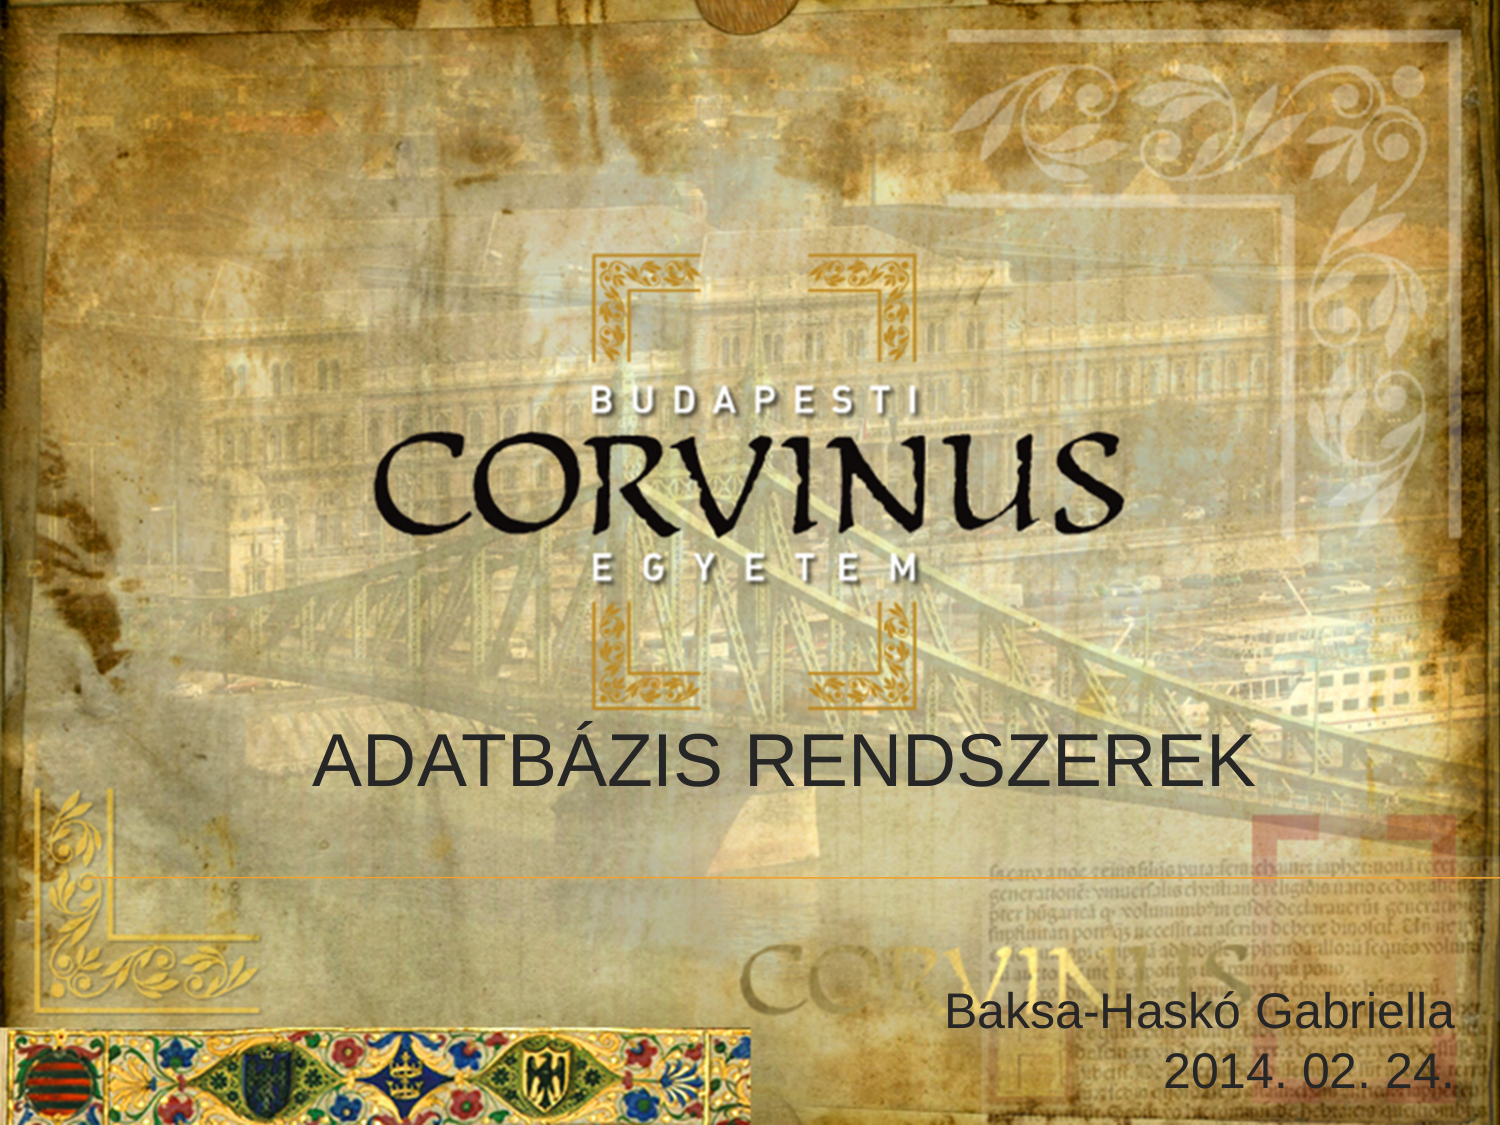

# Adatbázis rendszerek
Baksa-Haskó Gabriella
2014. 02. 24.